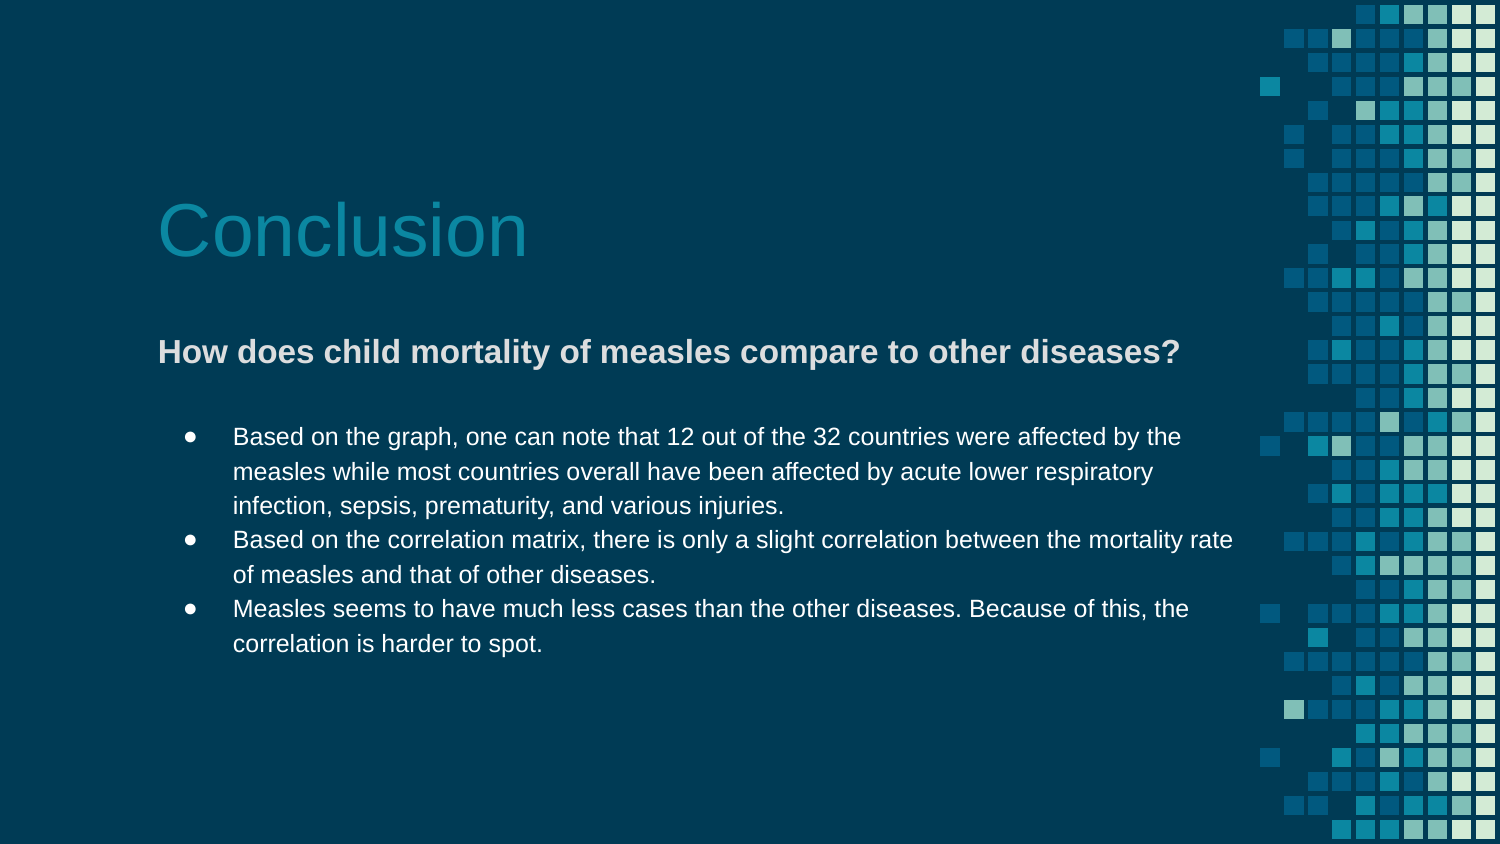

Conclusion
How does child mortality of measles compare to other diseases?

Based on the graph, one can note that 12 out of the 32 countries were affected by the measles while most countries overall have been affected by acute lower respiratory infection, sepsis, prematurity, and various injuries.
Based on the correlation matrix, there is only a slight correlation between the mortality rate of measles and that of other diseases.
Measles seems to have much less cases than the other diseases. Because of this, the correlation is harder to spot.